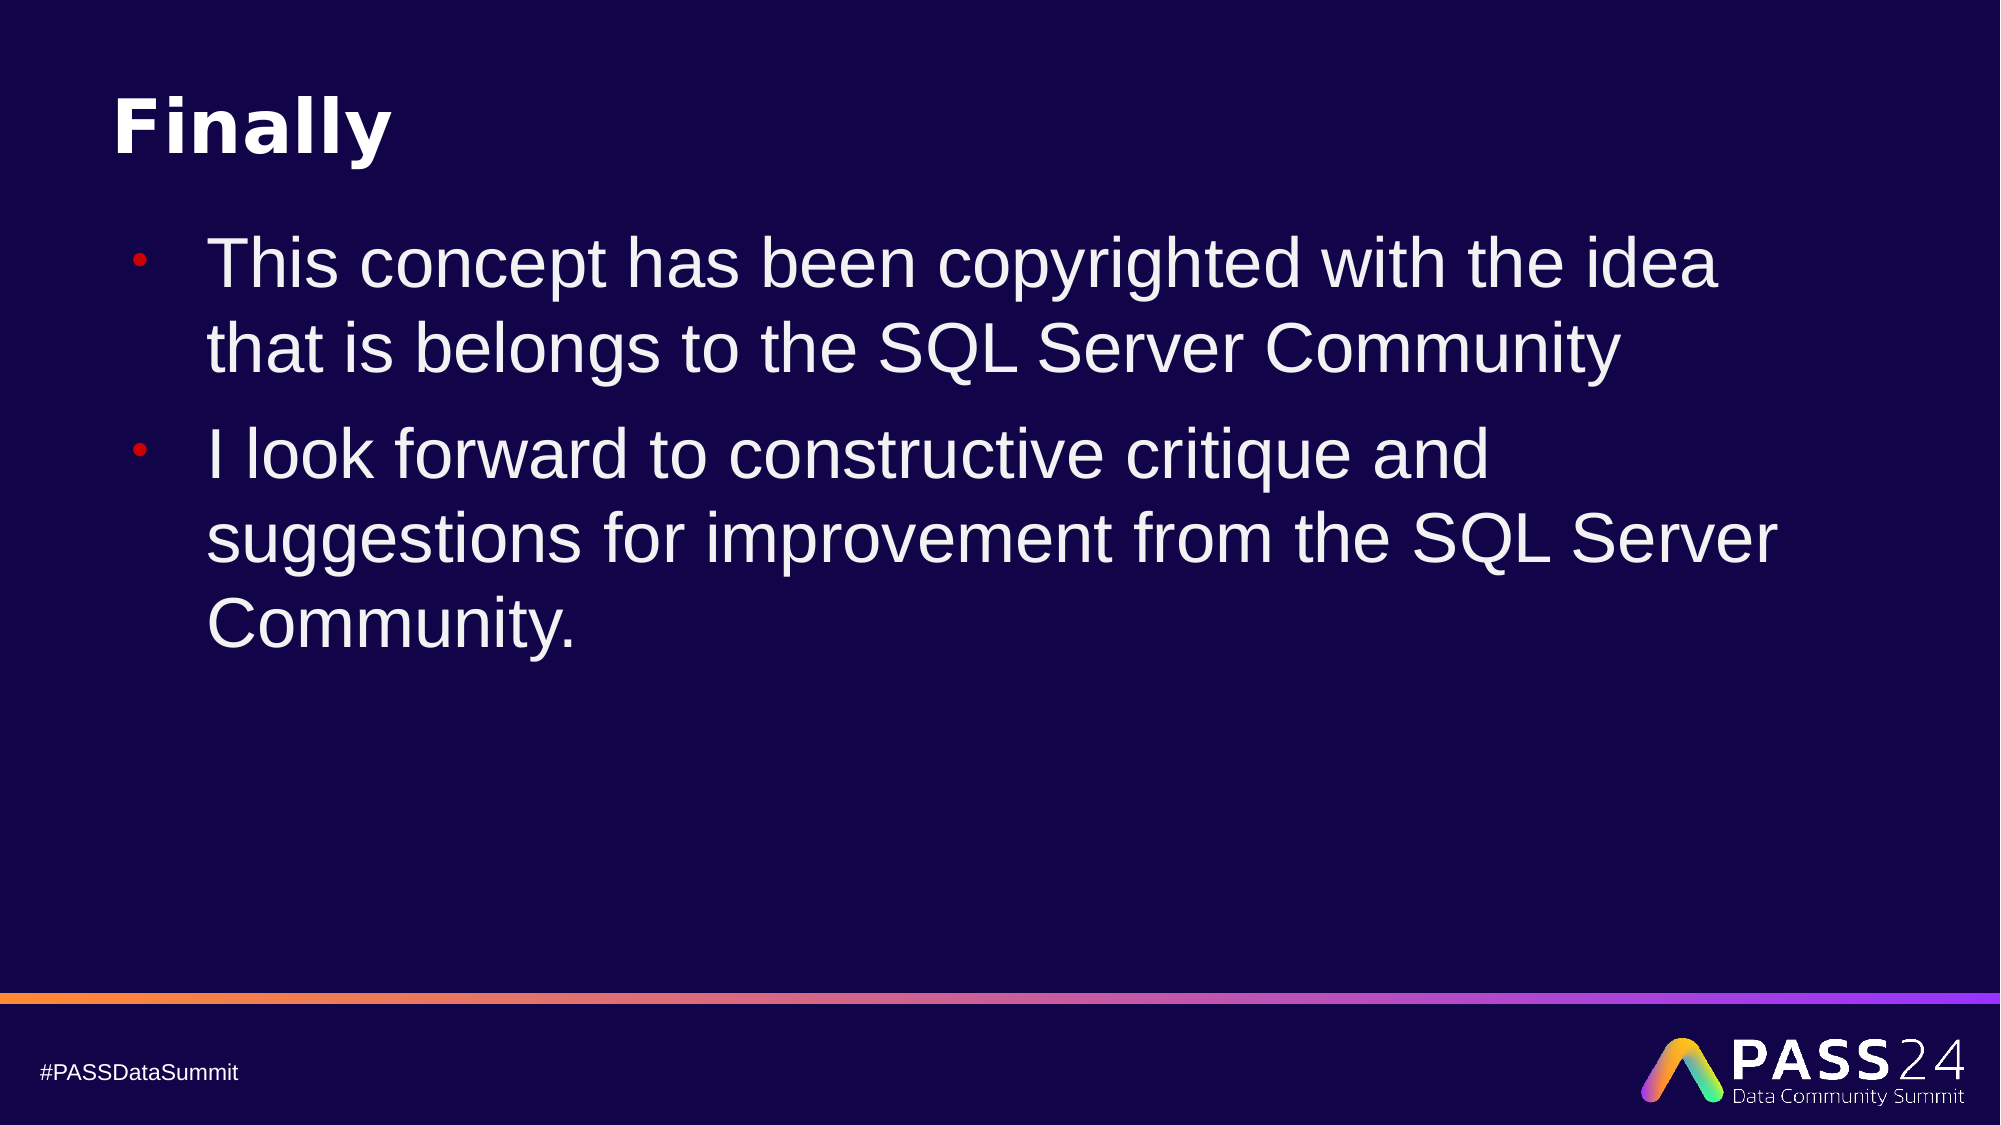

# Finally
This concept has been copyrighted with the idea that is belongs to the SQL Server Community
I look forward to constructive critique and suggestions for improvement from the SQL Server Community.